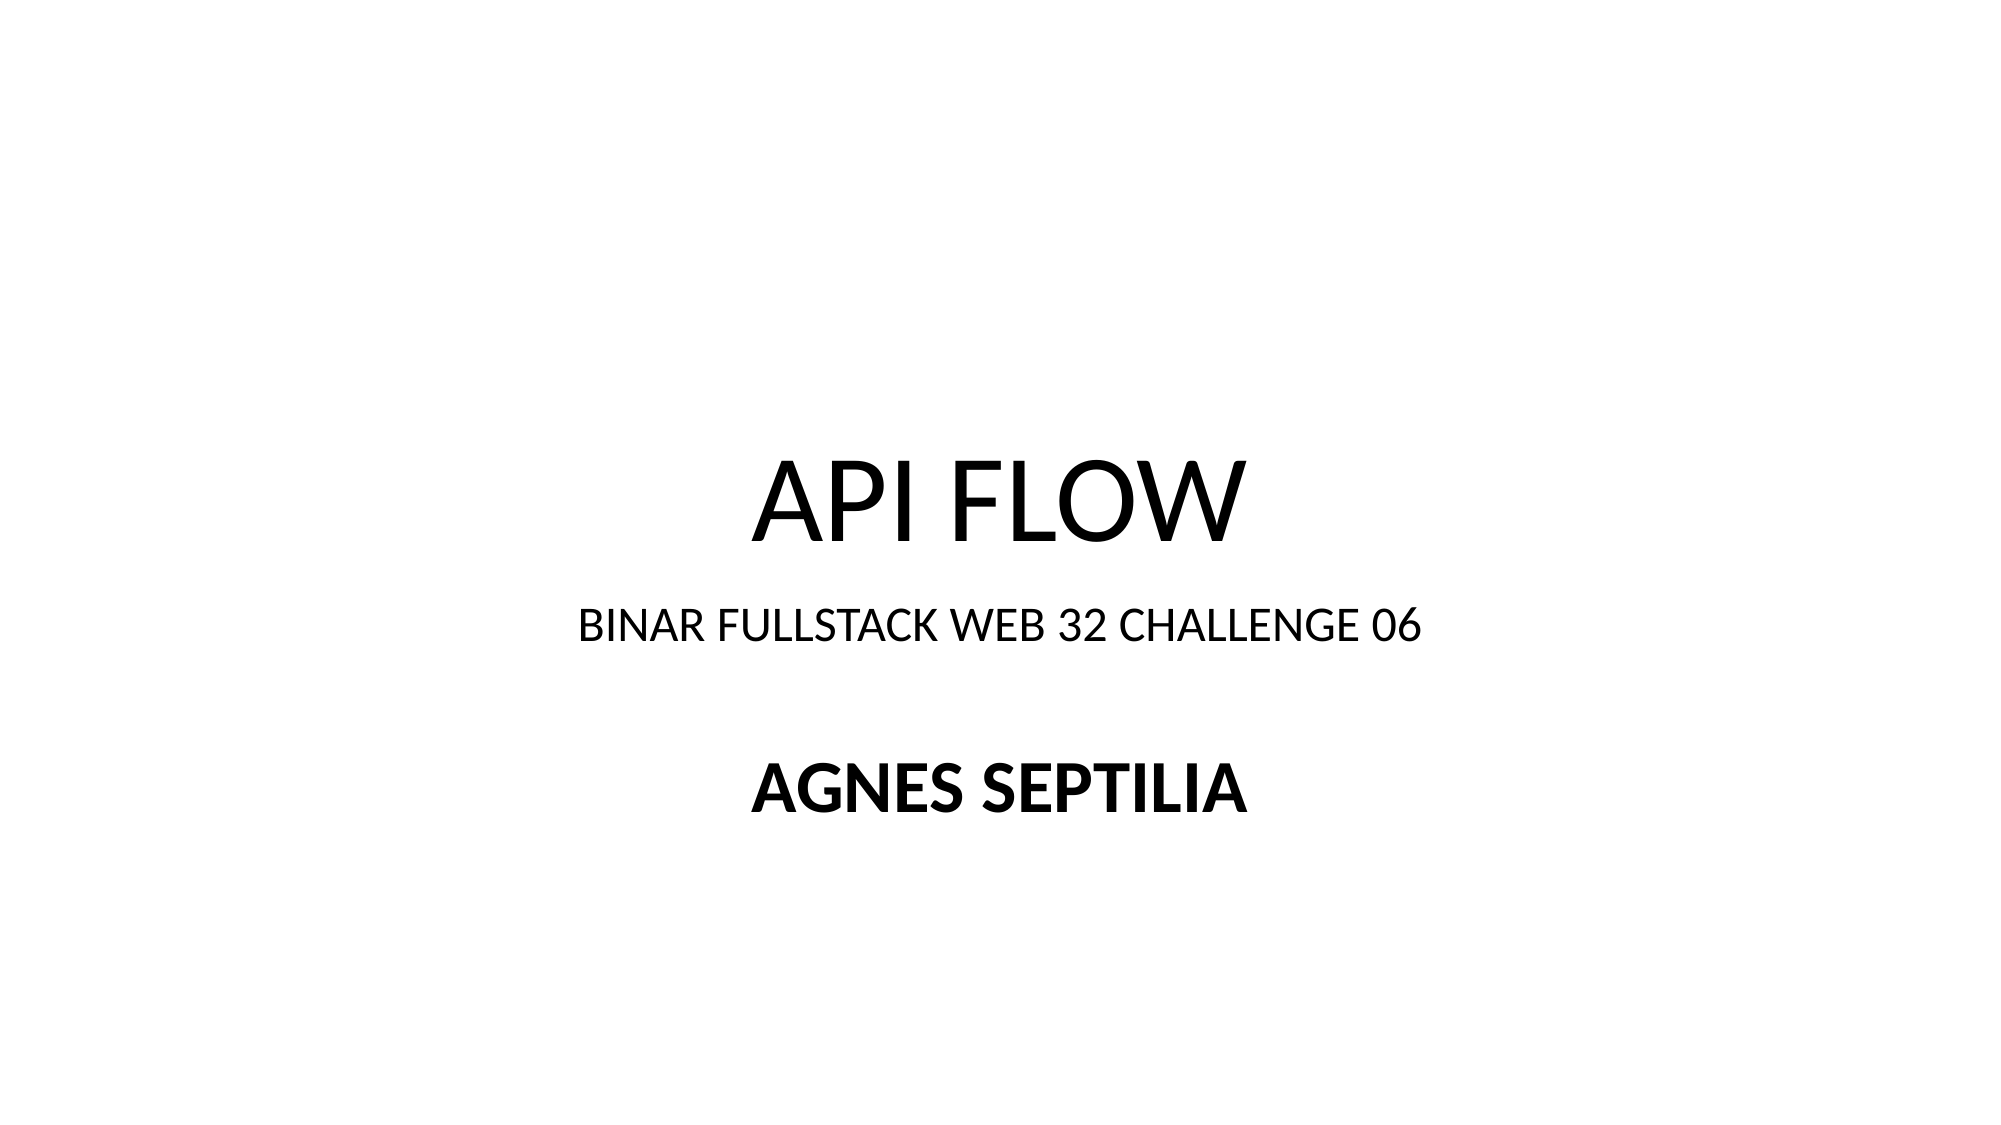

# API FLOW
BINAR FULLSTACK WEB 32 CHALLENGE 06

AGNES SEPTILIA